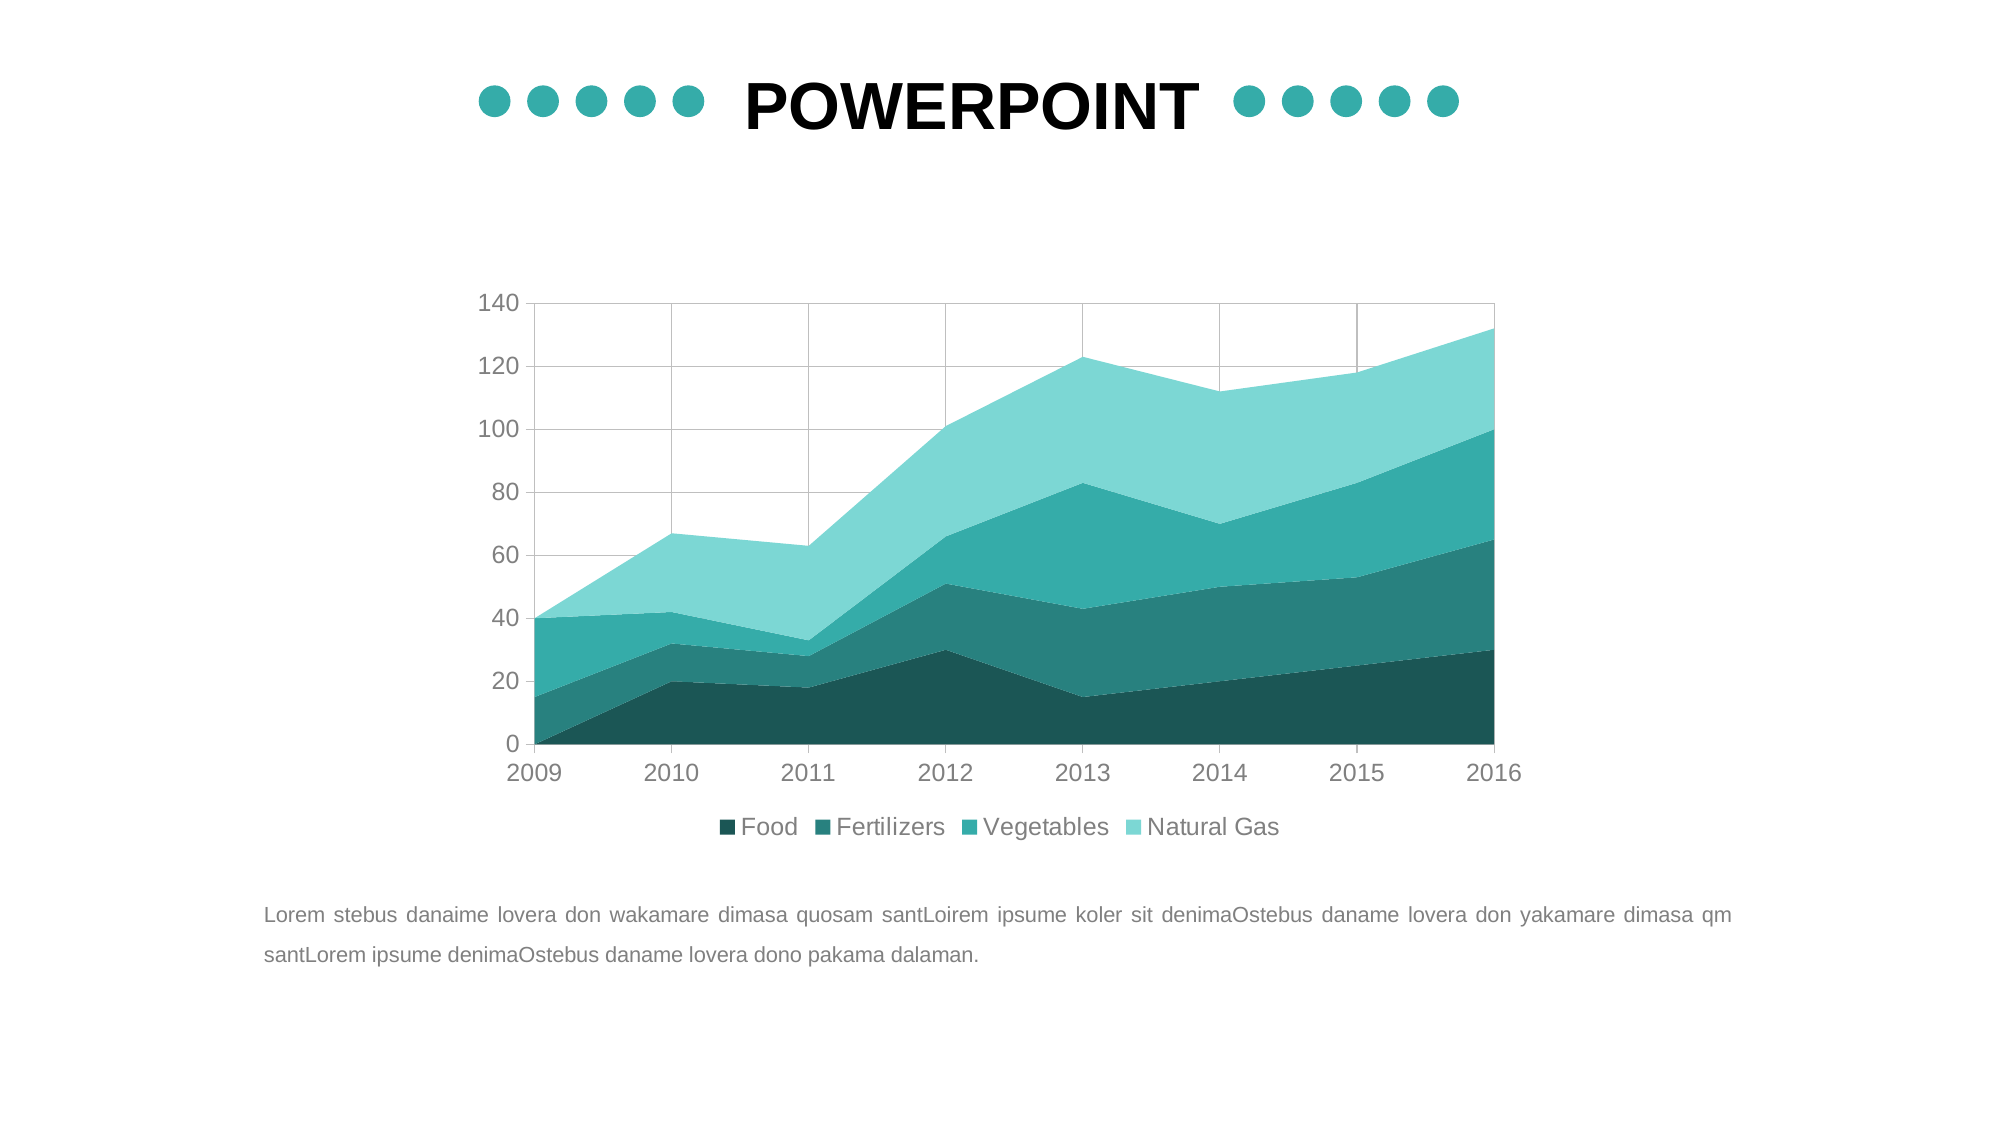

POWERPOINT

### Chart

| Category | Food | Fertilizers | Vegetables | Natural Gas |
|---|---|---|---|---|
| 2009 | 0.0 | 15.0 | 25.0 | 0.0 |
| 2010 | 20.0 | 12.0 | 10.0 | 25.0 |
| 2011 | 18.0 | 10.0 | 5.0 | 30.0 |
| 2012 | 30.0 | 21.0 | 15.0 | 35.0 |
| 2013 | 15.0 | 28.0 | 40.0 | 40.0 |
| 2014 | 20.0 | 30.0 | 20.0 | 42.0 |
| 2015 | 25.0 | 28.0 | 30.0 | 35.0 |
| 2016 | 30.0 | 35.0 | 35.0 | 32.0 |
Lorem stebus danaime lovera don wakamare dimasa quosam santLoirem ipsume koler sit denimaOstebus daname lovera don yakamare dimasa qm santLorem ipsume denimaOstebus daname lovera dono pakama dalaman.